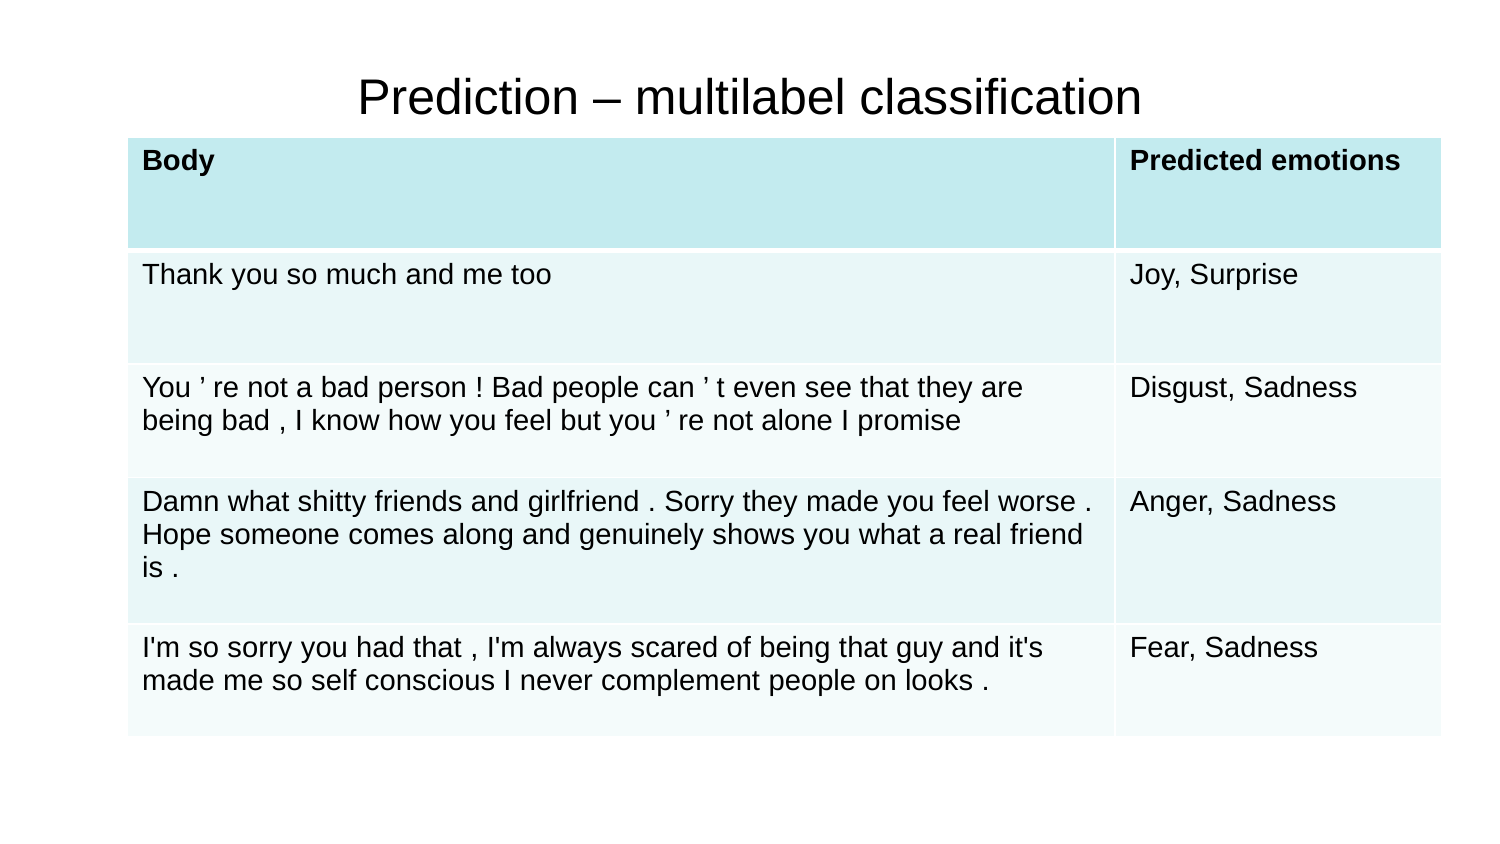

# Prediction – multilabel classification
| Body | Predicted emotions |
| --- | --- |
| Thank you so much and me too | Joy, Surprise |
| You ’ re not a bad person ! Bad people can ’ t even see that they are being bad , I know how you feel but you ’ re not alone I promise | Disgust, Sadness |
| Damn what shitty friends and girlfriend . Sorry they made you feel worse . Hope someone comes along and genuinely shows you what a real friend is . | Anger, Sadness |
| I'm so sorry you had that , I'm always scared of being that guy and it's made me so self conscious I never complement people on looks . | Fear, Sadness |